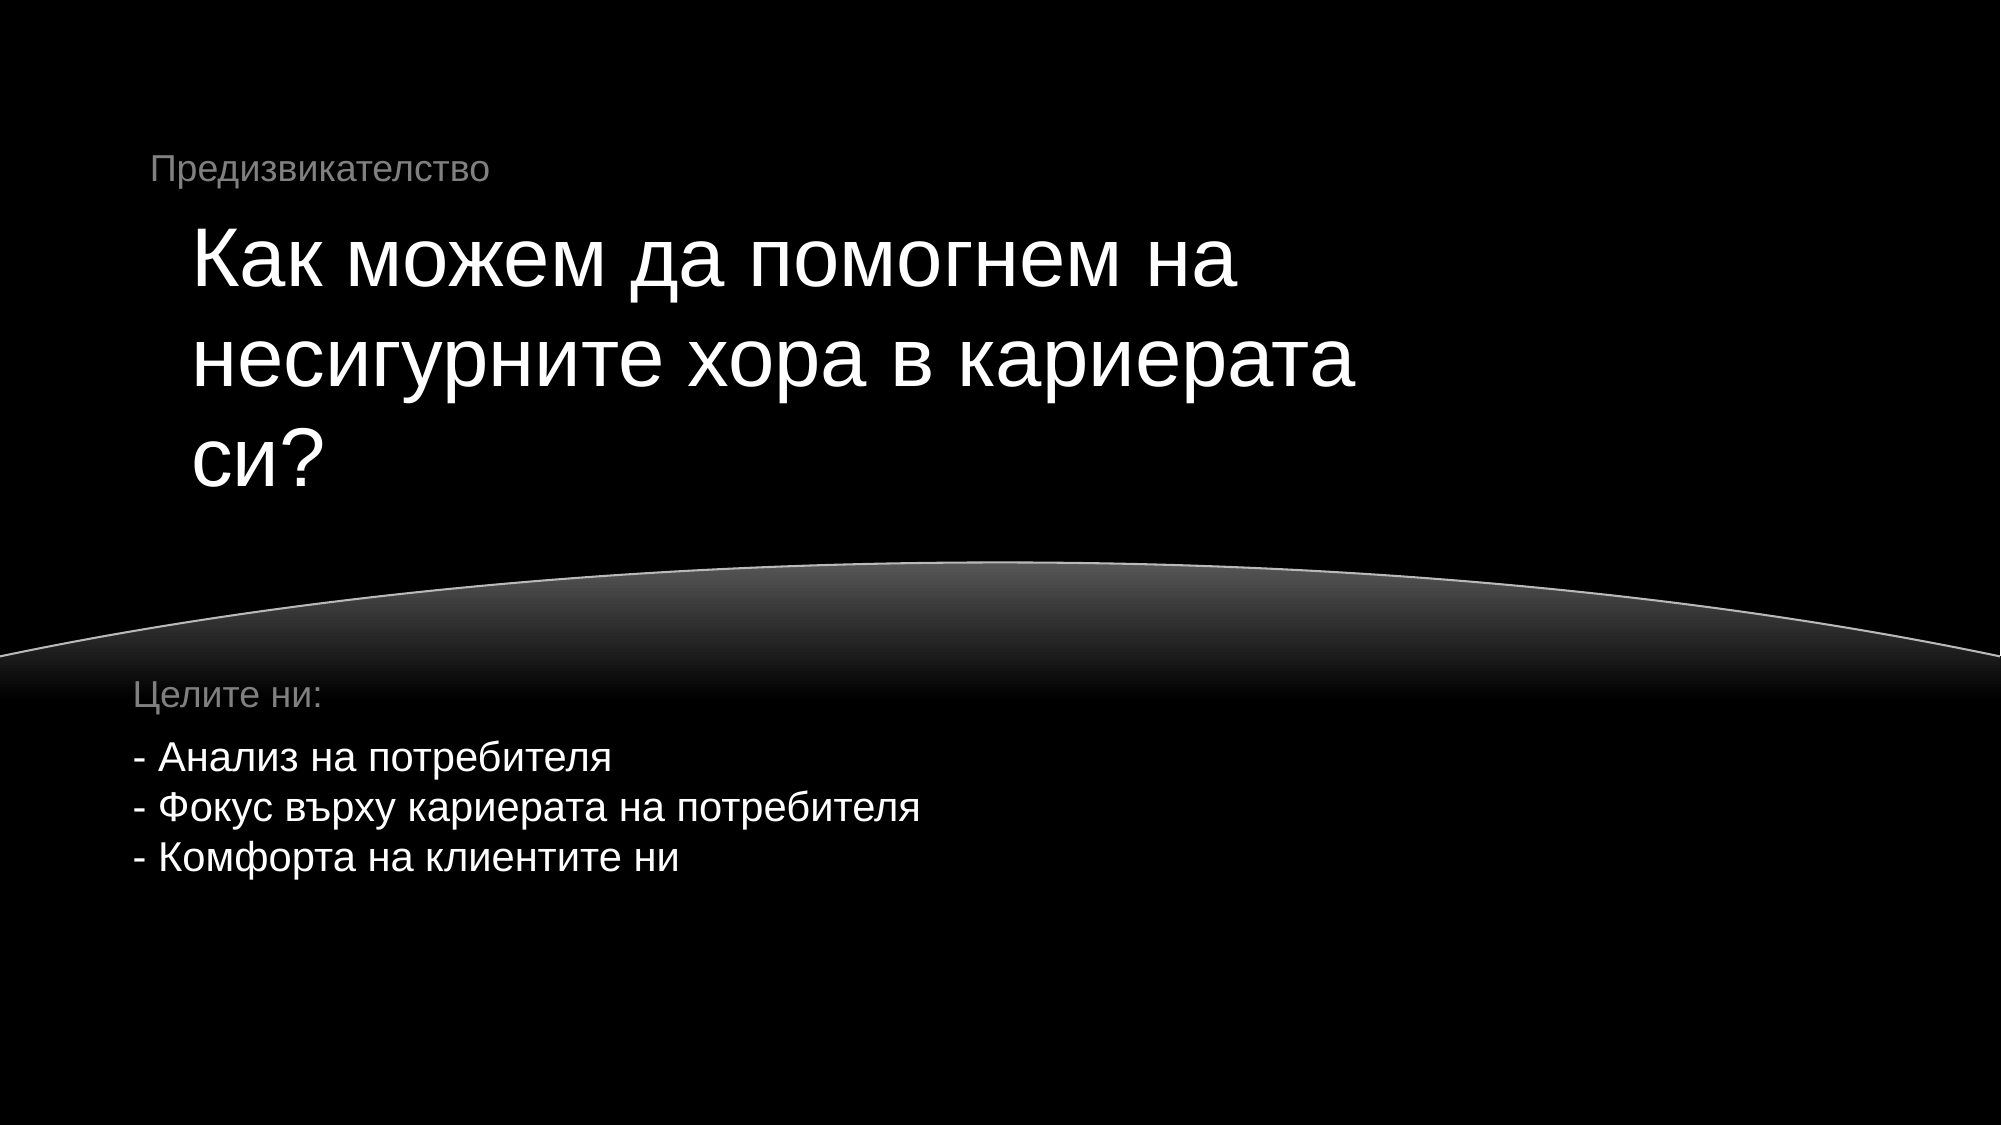

Предизвикателство
Как можем да помогнем на несигурните хора в кариерата си?

Целите ни:
- Анализ на потребителя
- Фокус върху кариерата на потребителя
- Комфорта на клиентите ни